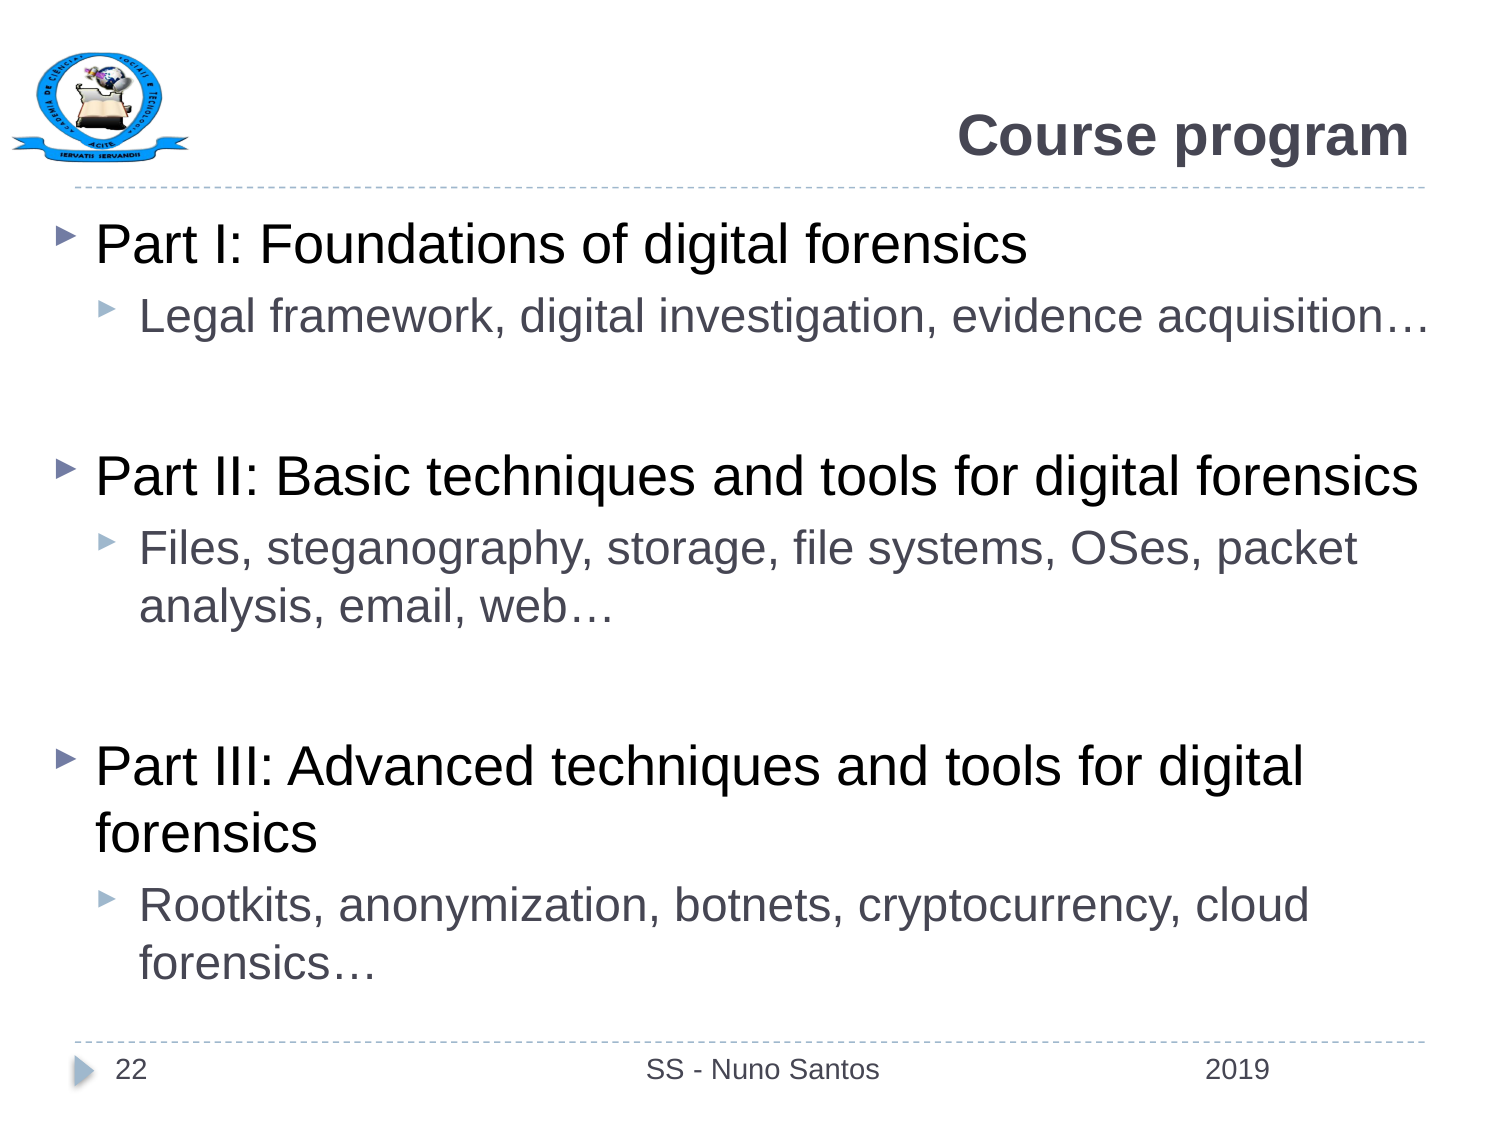

# Course program
Part I: Foundations of digital forensics
Legal framework, digital investigation, evidence acquisition…

Part II: Basic techniques and tools for digital forensics
Files, steganography, storage, file systems, OSes, packet analysis, email, web…

Part III: Advanced techniques and tools for digital forensics
Rootkits, anonymization, botnets, cryptocurrency, cloud forensics…

22
SS - Nuno Santos
2019